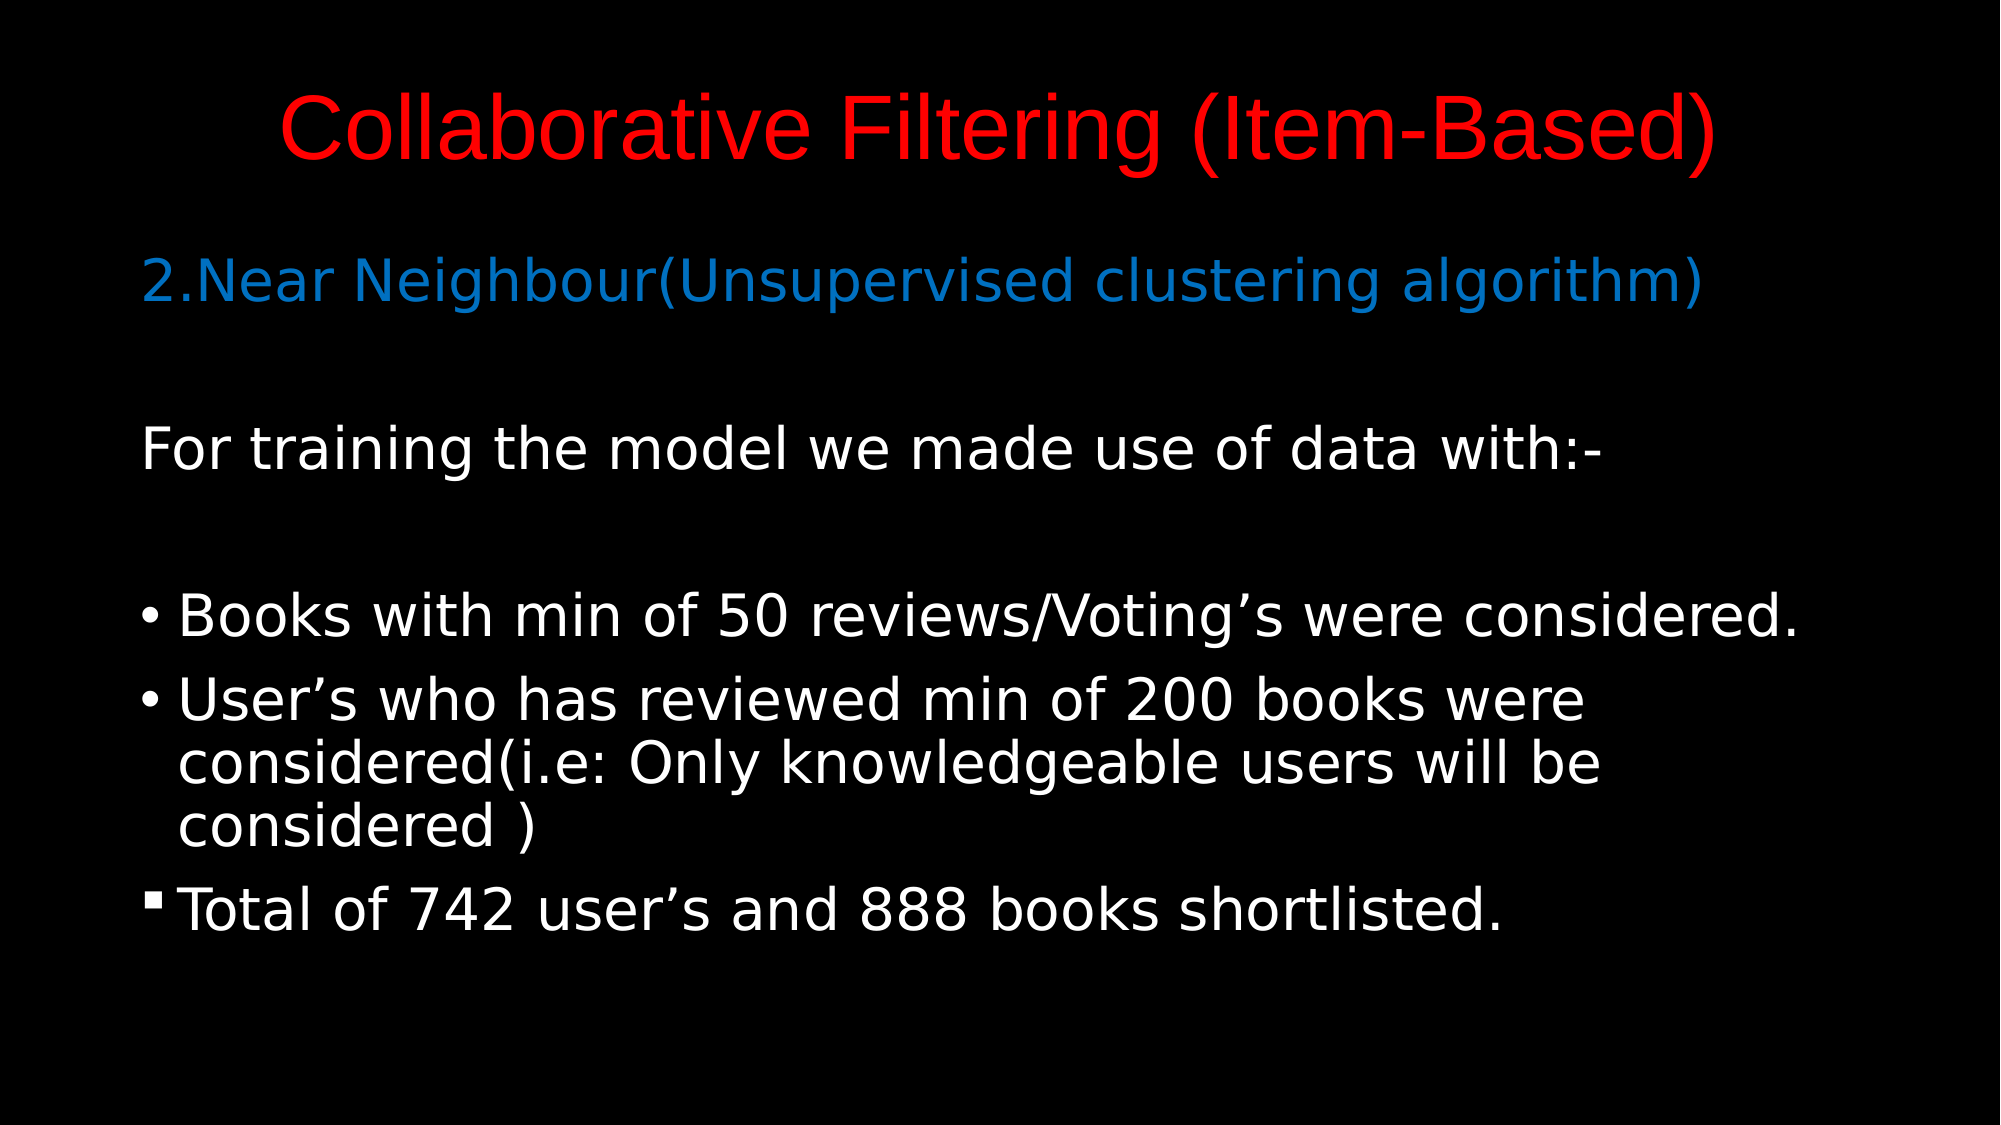

# Collaborative Filtering (Item-Based)
2.Near Neighbour(Unsupervised clustering algorithm)

For training the model we made use of data with:-

Books with min of 50 reviews/Voting’s were considered.
User’s who has reviewed min of 200 books were considered(i.e: Only knowledgeable users will be considered )
Total of 742 user’s and 888 books shortlisted.